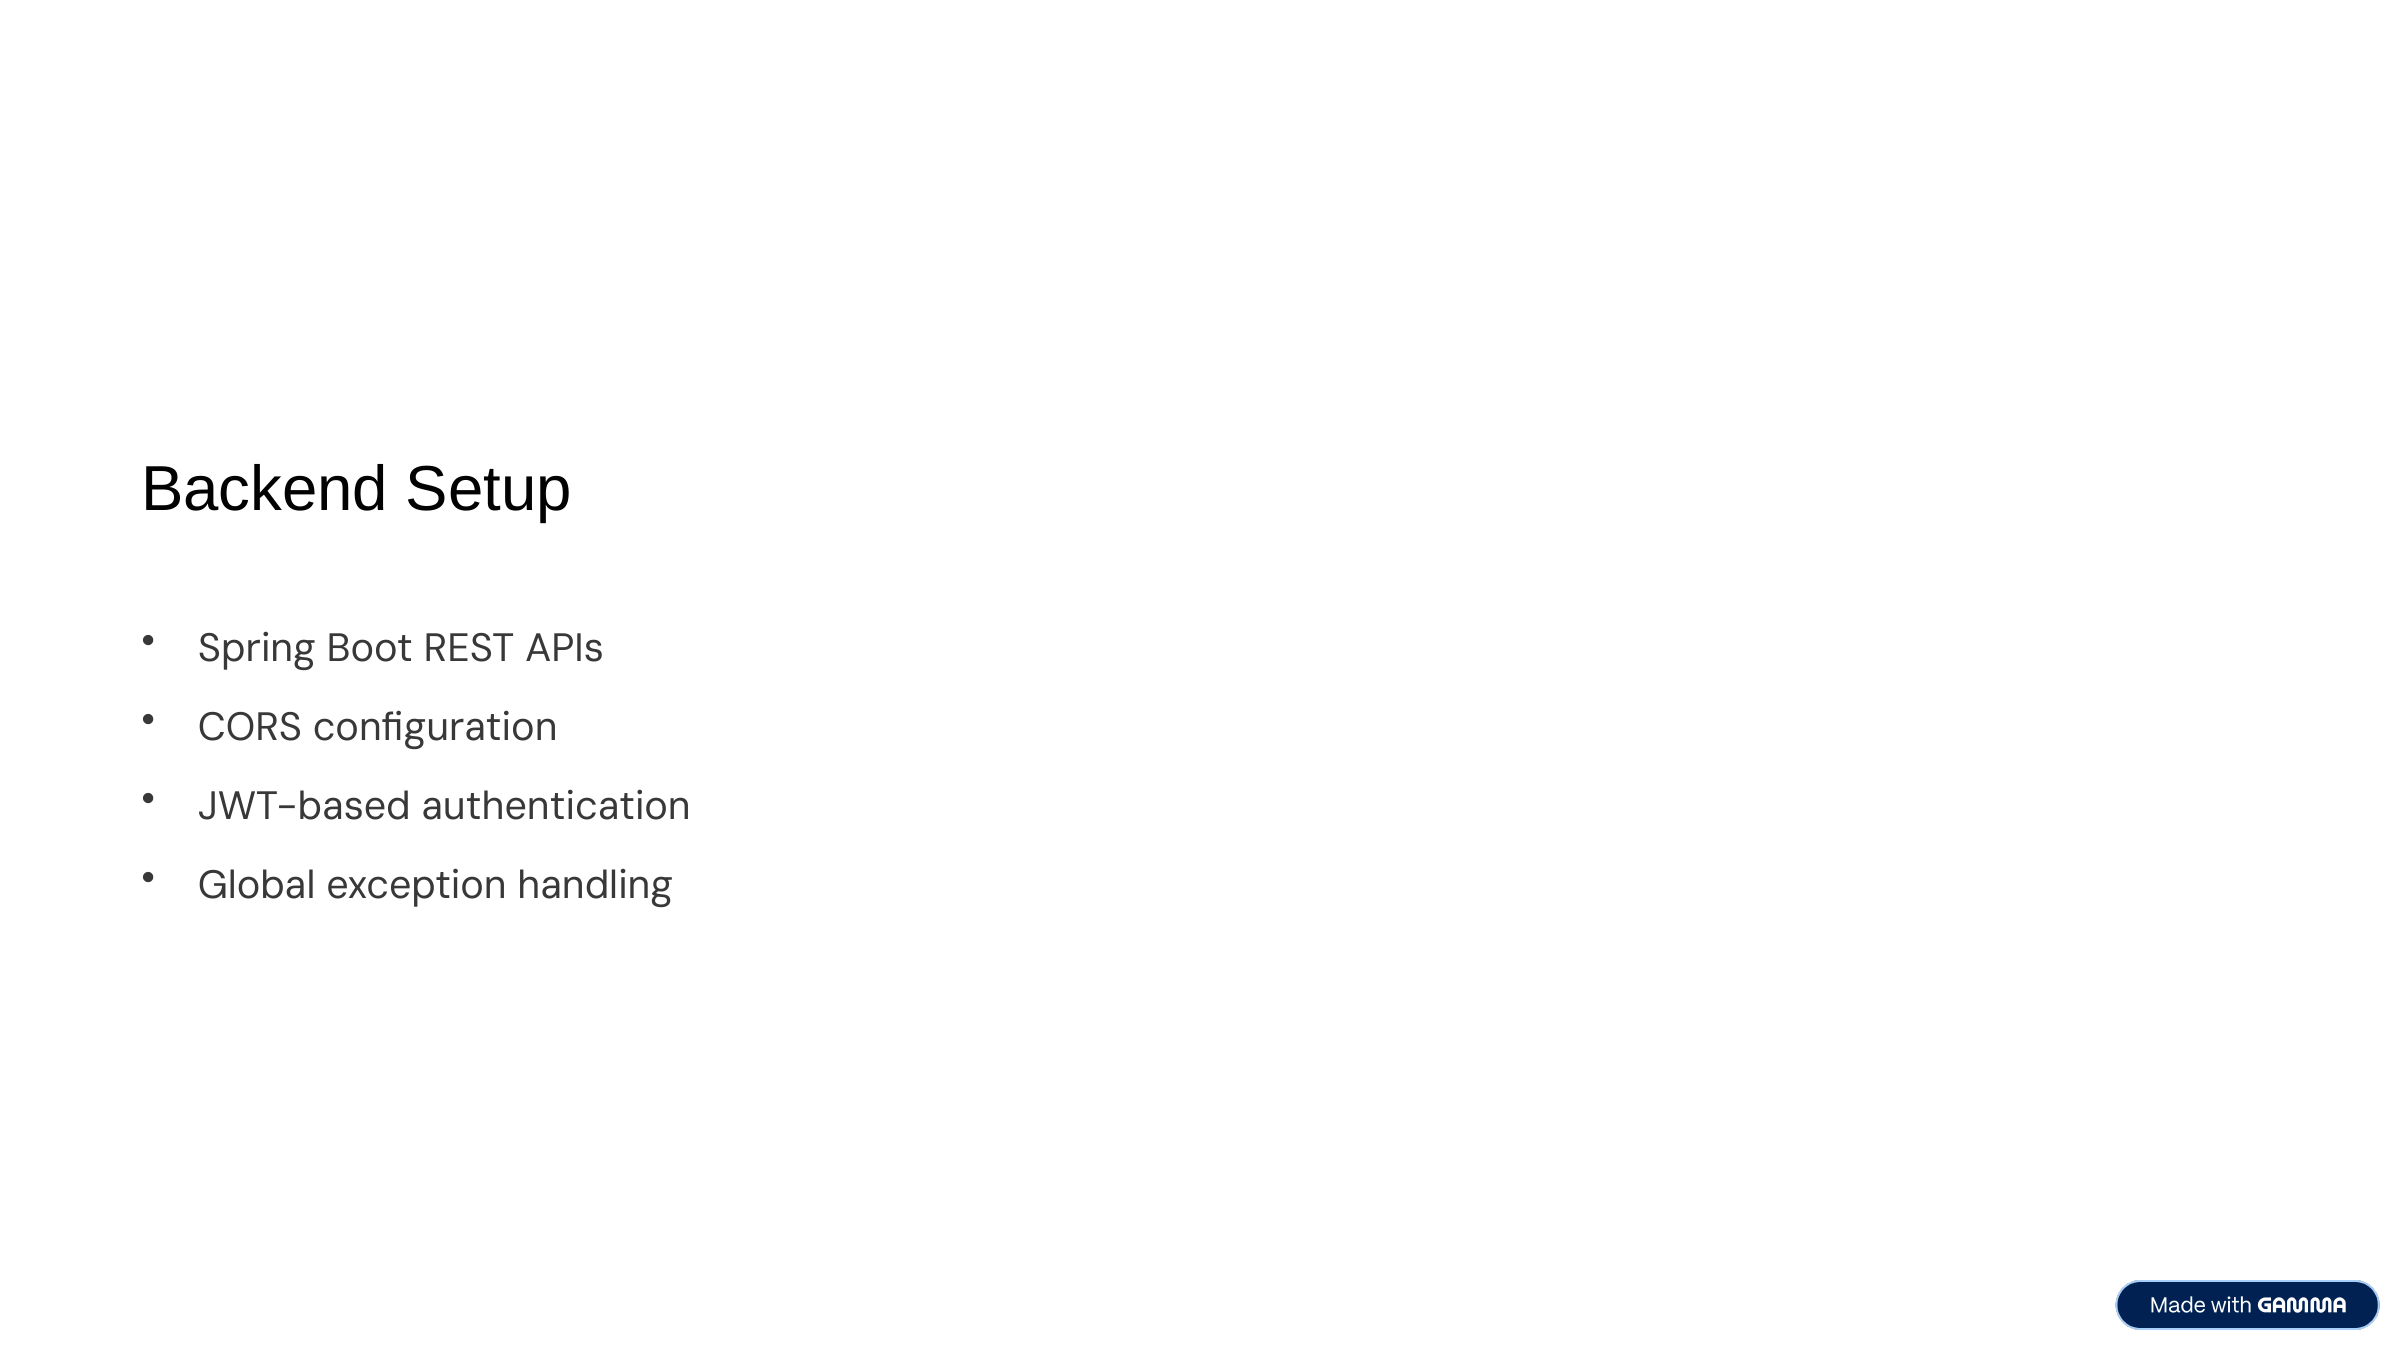

Backend Setup
Spring Boot REST APIs
CORS configuration
JWT-based authentication
Global exception handling